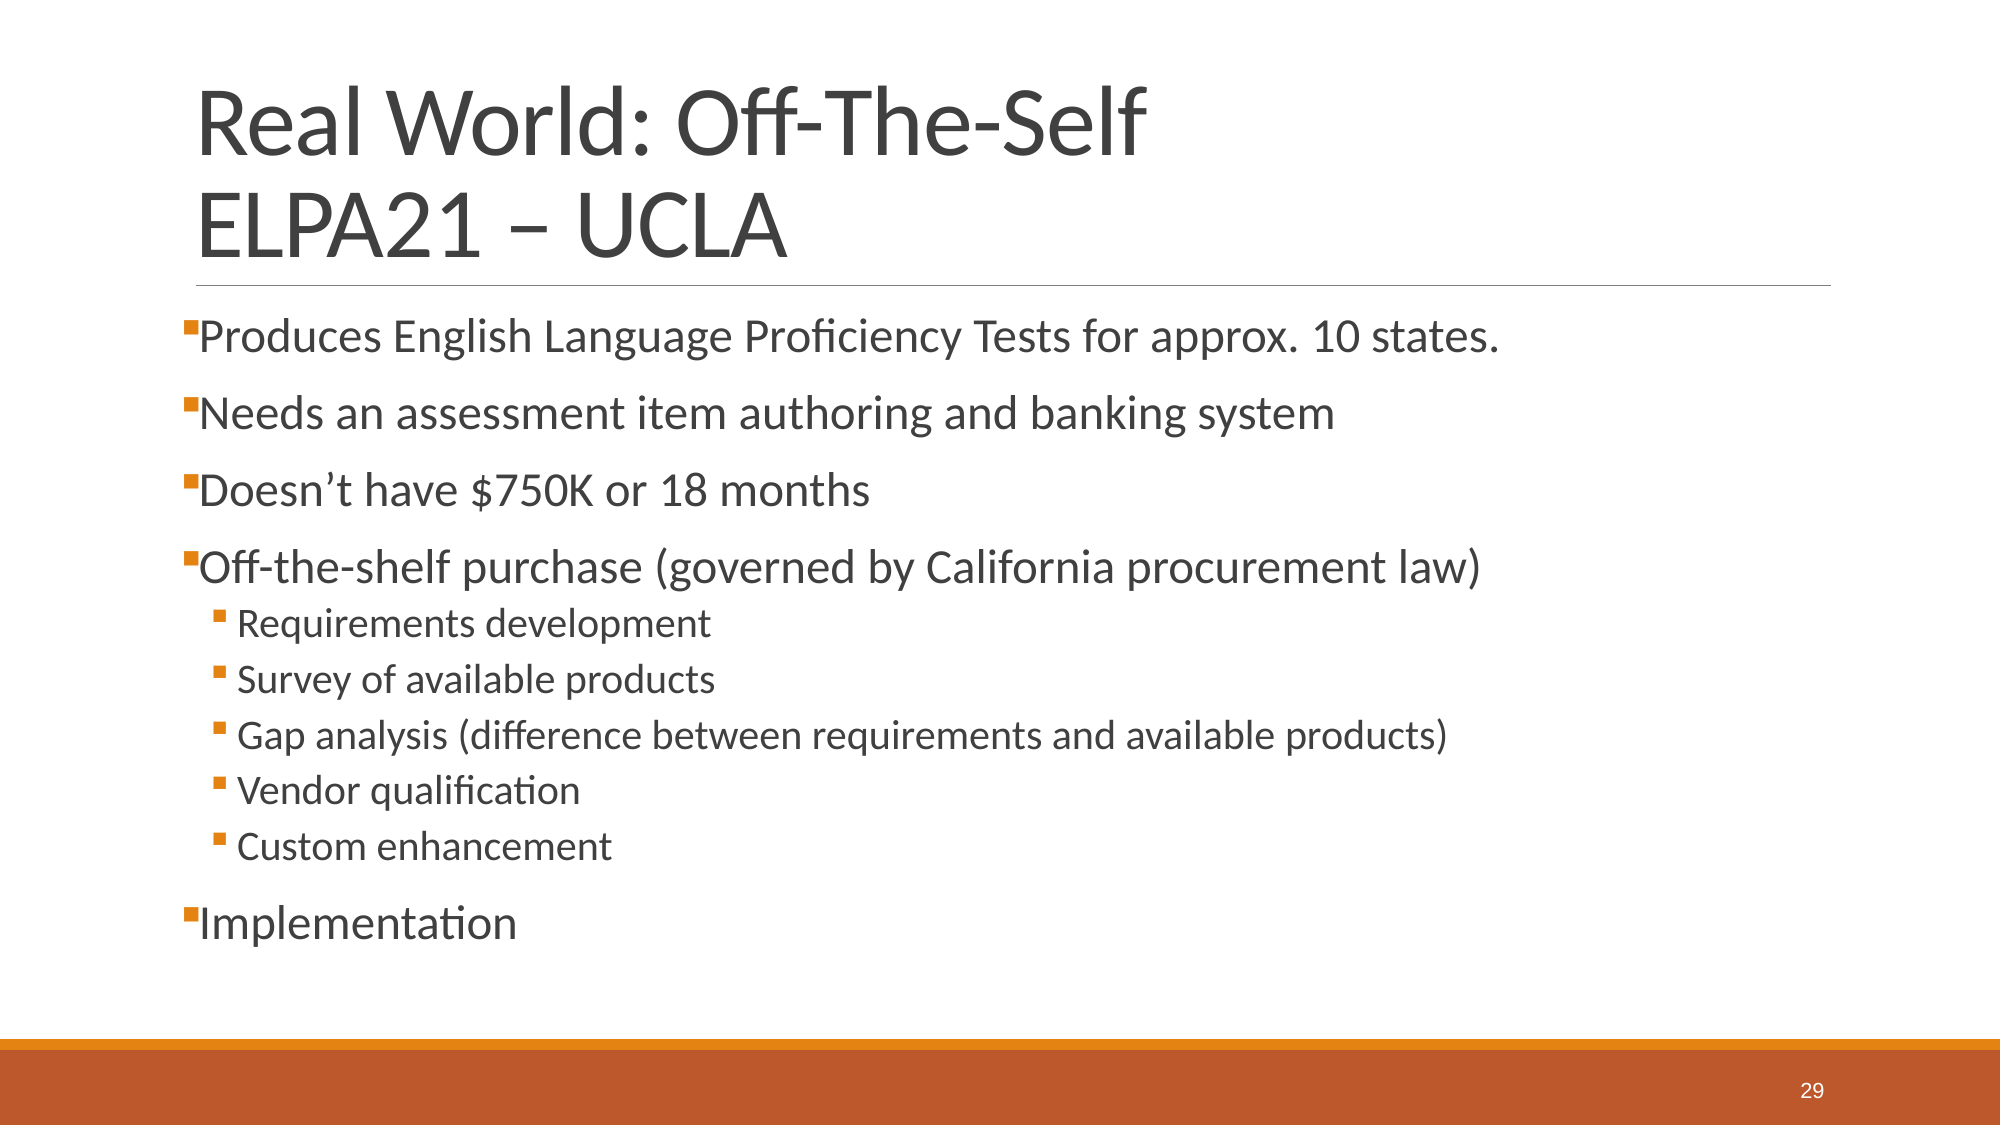

# Real World: Off-The-Self ELPA21 – UCLA
Produces English Language Proficiency Tests for approx. 10 states.
Needs an assessment item authoring and banking system
Doesn’t have $750K or 18 months
Off-the-shelf purchase (governed by California procurement law)
Requirements development
Survey of available products
Gap analysis (difference between requirements and available products)
Vendor qualification
Custom enhancement
Implementation

29